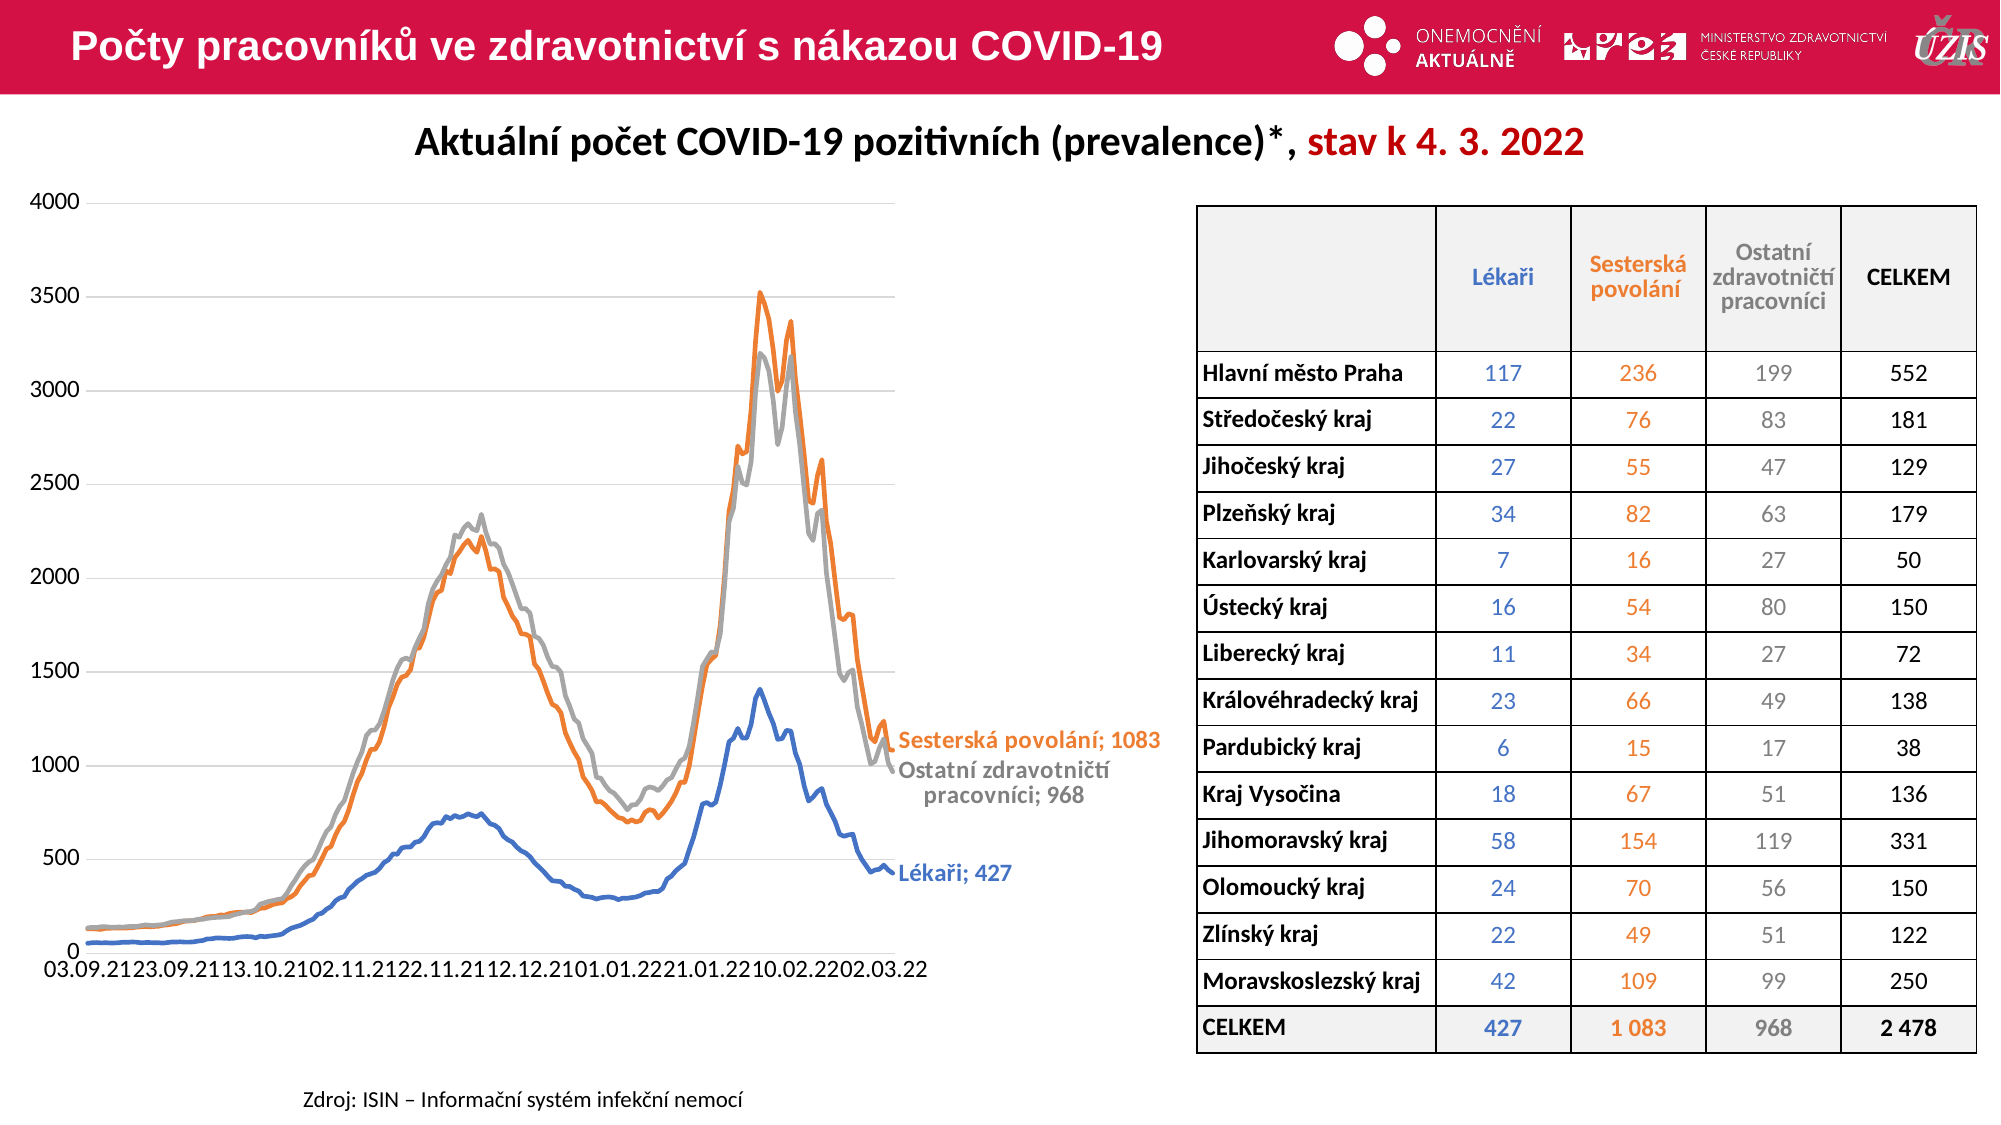

# Počty pracovníků ve zdravotnictví s nákazou COVID-19
Aktuální počet COVID-19 pozitivních (prevalence)*, stav k 4. 3. 2022

### Chart

| Category | Lékaři | Sesterská povolání | Ostatní zdravotničtí pracovníci |
|---|---|---|---|
| 03.09.21 | 53.0 | 130.0 | 135.0 |
| 04.09.21 | 56.0 | 131.0 | 138.0 |
| 05.09.21 | 57.0 | 129.0 | 137.0 |
| 06.09.21 | 55.0 | 127.0 | 141.0 |
| 07.09.21 | 56.0 | 133.0 | 142.0 |
| 08.09.21 | 55.0 | 133.0 | 139.0 |
| 09.09.21 | 55.0 | 135.0 | 138.0 |
| 10.09.21 | 56.0 | 135.0 | 140.0 |
| 11.09.21 | 59.0 | 134.0 | 139.0 |
| 12.09.21 | 58.0 | 135.0 | 142.0 |
| 13.09.21 | 60.0 | 136.0 | 143.0 |
| 14.09.21 | 59.0 | 139.0 | 143.0 |
| 15.09.21 | 56.0 | 141.0 | 147.0 |
| 16.09.21 | 57.0 | 143.0 | 151.0 |
| 17.09.21 | 57.0 | 141.0 | 149.0 |
| 18.09.21 | 56.0 | 143.0 | 148.0 |
| 19.09.21 | 56.0 | 144.0 | 151.0 |
| 20.09.21 | 54.0 | 149.0 | 152.0 |
| 21.09.21 | 57.0 | 151.0 | 159.0 |
| 22.09.21 | 60.0 | 155.0 | 166.0 |
| 23.09.21 | 60.0 | 158.0 | 168.0 |
| 24.09.21 | 61.0 | 165.0 | 171.0 |
| 25.09.21 | 59.0 | 171.0 | 174.0 |
| 26.09.21 | 59.0 | 173.0 | 173.0 |
| 27.09.21 | 61.0 | 174.0 | 176.0 |
| 28.09.21 | 65.0 | 179.0 | 181.0 |
| 29.09.21 | 68.0 | 185.0 | 181.0 |
| 30.09.21 | 76.0 | 194.0 | 186.0 |
| 01.10.21 | 77.0 | 196.0 | 189.0 |
| 02.10.21 | 81.0 | 197.0 | 191.0 |
| 03.10.21 | 81.0 | 204.0 | 192.0 |
| 04.10.21 | 80.0 | 203.0 | 194.0 |
| 05.10.21 | 79.0 | 212.0 | 196.0 |
| 06.10.21 | 80.0 | 216.0 | 205.0 |
| 07.10.21 | 85.0 | 218.0 | 210.0 |
| 08.10.21 | 88.0 | 219.0 | 216.0 |
| 09.10.21 | 89.0 | 219.0 | 221.0 |
| 10.10.21 | 88.0 | 217.0 | 223.0 |
| 11.10.21 | 82.0 | 228.0 | 233.0 |
| 12.10.21 | 91.0 | 240.0 | 262.0 |
| 13.10.21 | 88.0 | 241.0 | 269.0 |
| 14.10.21 | 91.0 | 251.0 | 277.0 |
| 15.10.21 | 94.0 | 261.0 | 281.0 |
| 16.10.21 | 97.0 | 266.0 | 287.0 |
| 17.10.21 | 103.0 | 269.0 | 291.0 |
| 18.10.21 | 120.0 | 291.0 | 318.0 |
| 19.10.21 | 133.0 | 301.0 | 359.0 |
| 20.10.21 | 141.0 | 319.0 | 394.0 |
| 21.10.21 | 148.0 | 358.0 | 433.0 |
| 22.10.21 | 159.0 | 385.0 | 464.0 |
| 23.10.21 | 172.0 | 414.0 | 487.0 |
| 24.10.21 | 182.0 | 418.0 | 500.0 |
| 25.10.21 | 207.0 | 461.0 | 548.0 |
| 26.10.21 | 214.0 | 507.0 | 603.0 |
| 27.10.21 | 235.0 | 556.0 | 650.0 |
| 28.10.21 | 249.0 | 569.0 | 675.0 |
| 29.10.21 | 279.0 | 629.0 | 739.0 |
| 30.10.21 | 295.0 | 675.0 | 784.0 |
| 31.10.21 | 301.0 | 702.0 | 813.0 |
| 01.11.21 | 340.0 | 763.0 | 886.0 |
| 02.11.21 | 361.0 | 844.0 | 960.0 |
| 03.11.21 | 384.0 | 916.0 | 1022.0 |
| 04.11.21 | 398.0 | 960.0 | 1074.0 |
| 05.11.21 | 416.0 | 1031.0 | 1161.0 |
| 06.11.21 | 424.0 | 1087.0 | 1189.0 |
| 07.11.21 | 432.0 | 1088.0 | 1191.0 |
| 08.11.21 | 453.0 | 1129.0 | 1224.0 |
| 09.11.21 | 484.0 | 1207.0 | 1291.0 |
| 10.11.21 | 498.0 | 1309.0 | 1372.0 |
| 11.11.21 | 530.0 | 1366.0 | 1457.0 |
| 12.11.21 | 528.0 | 1435.0 | 1522.0 |
| 13.11.21 | 562.0 | 1473.0 | 1565.0 |
| 14.11.21 | 567.0 | 1481.0 | 1575.0 |
| 15.11.21 | 567.0 | 1513.0 | 1562.0 |
| 16.11.21 | 592.0 | 1625.0 | 1631.0 |
| 17.11.21 | 597.0 | 1628.0 | 1682.0 |
| 18.11.21 | 621.0 | 1686.0 | 1728.0 |
| 19.11.21 | 662.0 | 1783.0 | 1863.0 |
| 20.11.21 | 691.0 | 1880.0 | 1942.0 |
| 21.11.21 | 696.0 | 1925.0 | 1986.0 |
| 22.11.21 | 693.0 | 1936.0 | 2019.0 |
| 23.11.21 | 729.0 | 2040.0 | 2073.0 |
| 24.11.21 | 717.0 | 2025.0 | 2113.0 |
| 25.11.21 | 735.0 | 2111.0 | 2232.0 |
| 26.11.21 | 724.0 | 2141.0 | 2219.0 |
| 27.11.21 | 731.0 | 2178.0 | 2268.0 |
| 28.11.21 | 744.0 | 2203.0 | 2292.0 |
| 29.11.21 | 734.0 | 2164.0 | 2263.0 |
| 30.11.21 | 728.0 | 2139.0 | 2254.0 |
| 01.12.21 | 745.0 | 2224.0 | 2342.0 |
| 02.12.21 | 718.0 | 2148.0 | 2247.0 |
| 03.12.21 | 690.0 | 2048.0 | 2182.0 |
| 04.12.21 | 683.0 | 2051.0 | 2185.0 |
| 05.12.21 | 665.0 | 2036.0 | 2161.0 |
| 06.12.21 | 624.0 | 1900.0 | 2077.0 |
| 07.12.21 | 605.0 | 1852.0 | 2033.0 |
| 08.12.21 | 593.0 | 1799.0 | 1971.0 |
| 09.12.21 | 566.0 | 1767.0 | 1904.0 |
| 10.12.21 | 546.0 | 1704.0 | 1838.0 |
| 11.12.21 | 535.0 | 1702.0 | 1839.0 |
| 12.12.21 | 515.0 | 1689.0 | 1814.0 |
| 13.12.21 | 483.0 | 1543.0 | 1691.0 |
| 14.12.21 | 461.0 | 1514.0 | 1680.0 |
| 15.12.21 | 438.0 | 1452.0 | 1644.0 |
| 16.12.21 | 411.0 | 1386.0 | 1578.0 |
| 17.12.21 | 387.0 | 1328.0 | 1530.0 |
| 18.12.21 | 384.0 | 1315.0 | 1526.0 |
| 19.12.21 | 382.0 | 1282.0 | 1498.0 |
| 20.12.21 | 357.0 | 1175.0 | 1374.0 |
| 21.12.21 | 356.0 | 1122.0 | 1316.0 |
| 22.12.21 | 341.0 | 1073.0 | 1249.0 |
| 23.12.21 | 332.0 | 1033.0 | 1229.0 |
| 24.12.21 | 305.0 | 940.0 | 1144.0 |
| 25.12.21 | 302.0 | 907.0 | 1106.0 |
| 26.12.21 | 298.0 | 869.0 | 1066.0 |
| 27.12.21 | 289.0 | 807.0 | 938.0 |
| 28.12.21 | 296.0 | 809.0 | 934.0 |
| 29.12.21 | 299.0 | 791.0 | 896.0 |
| 30.12.21 | 300.0 | 765.0 | 867.0 |
| 31.12.21 | 296.0 | 744.0 | 854.0 |
| 01.01.22 | 286.0 | 723.0 | 827.0 |
| 02.01.22 | 294.0 | 718.0 | 798.0 |
| 03.01.22 | 293.0 | 698.0 | 765.0 |
| 04.01.22 | 297.0 | 712.0 | 791.0 |
| 05.01.22 | 300.0 | 700.0 | 793.0 |
| 06.01.22 | 308.0 | 708.0 | 822.0 |
| 07.01.22 | 321.0 | 751.0 | 876.0 |
| 08.01.22 | 324.0 | 766.0 | 887.0 |
| 09.01.22 | 330.0 | 760.0 | 882.0 |
| 10.01.22 | 329.0 | 722.0 | 867.0 |
| 11.01.22 | 346.0 | 746.0 | 892.0 |
| 12.01.22 | 396.0 | 777.0 | 925.0 |
| 13.01.22 | 412.0 | 811.0 | 936.0 |
| 14.01.22 | 441.0 | 855.0 | 983.0 |
| 15.01.22 | 460.0 | 913.0 | 1026.0 |
| 16.01.22 | 479.0 | 911.0 | 1041.0 |
| 17.01.22 | 552.0 | 998.0 | 1103.0 |
| 18.01.22 | 619.0 | 1140.0 | 1230.0 |
| 19.01.22 | 707.0 | 1287.0 | 1376.0 |
| 20.01.22 | 796.0 | 1426.0 | 1530.0 |
| 21.01.22 | 804.0 | 1541.0 | 1569.0 |
| 22.01.22 | 788.0 | 1568.0 | 1607.0 |
| 23.01.22 | 805.0 | 1589.0 | 1604.0 |
| 24.01.22 | 896.0 | 1747.0 | 1701.0 |
| 25.01.22 | 1007.0 | 2016.0 | 1965.0 |
| 26.01.22 | 1128.0 | 2358.0 | 2303.0 |
| 27.01.22 | 1147.0 | 2474.0 | 2375.0 |
| 28.01.22 | 1199.0 | 2706.0 | 2598.0 |
| 29.01.22 | 1148.0 | 2664.0 | 2510.0 |
| 30.01.22 | 1148.0 | 2676.0 | 2498.0 |
| 31.01.22 | 1221.0 | 2897.0 | 2622.0 |
| 01.02.22 | 1360.0 | 3265.0 | 2993.0 |
| 02.02.22 | 1409.0 | 3526.0 | 3201.0 |
| 03.02.22 | 1348.0 | 3466.0 | 3176.0 |
| 04.02.22 | 1281.0 | 3383.0 | 3107.0 |
| 05.02.22 | 1226.0 | 3218.0 | 2948.0 |
| 06.02.22 | 1141.0 | 2998.0 | 2712.0 |
| 07.02.22 | 1145.0 | 3054.0 | 2805.0 |
| 08.02.22 | 1189.0 | 3270.0 | 3025.0 |
| 09.02.22 | 1185.0 | 3372.0 | 3183.0 |
| 10.02.22 | 1068.0 | 3067.0 | 2892.0 |
| 11.02.22 | 1007.0 | 2873.0 | 2711.0 |
| 12.02.22 | 892.0 | 2656.0 | 2477.0 |
| 13.02.22 | 812.0 | 2414.0 | 2240.0 |
| 14.02.22 | 833.0 | 2400.0 | 2202.0 |
| 15.02.22 | 863.0 | 2549.0 | 2346.0 |
| 16.02.22 | 879.0 | 2633.0 | 2364.0 |
| 17.02.22 | 796.0 | 2306.0 | 2032.0 |
| 18.02.22 | 750.0 | 2184.0 | 1862.0 |
| 19.02.22 | 703.0 | 1982.0 | 1678.0 |
| 20.02.22 | 635.0 | 1790.0 | 1492.0 |
| 21.02.22 | 624.0 | 1779.0 | 1453.0 |
| 22.02.22 | 631.0 | 1811.0 | 1497.0 |
| 23.02.22 | 635.0 | 1803.0 | 1512.0 |
| 24.02.22 | 547.0 | 1568.0 | 1314.0 |
| 25.02.22 | 501.0 | 1429.0 | 1222.0 |
| 26.02.22 | 467.0 | 1290.0 | 1114.0 |
| 27.02.22 | 432.0 | 1151.0 | 1010.0 |
| 28.02.22 | 444.0 | 1128.0 | 1023.0 |
| 01.03.22 | 448.0 | 1206.0 | 1095.0 |
| 02.03.22 | 470.0 | 1238.0 | 1144.0 |
| 03.03.22 | 444.0 | 1088.0 | 1015.0 |
| 04.03.22 | 427.0 | 1083.0 | 968.0 |
|  | Lékaři | Sesterská povolání | Ostatní zdravotničtí pracovníci | CELKEM |
| --- | --- | --- | --- | --- |
| Hlavní město Praha | 117 | 236 | 199 | 552 |
| Středočeský kraj | 22 | 76 | 83 | 181 |
| Jihočeský kraj | 27 | 55 | 47 | 129 |
| Plzeňský kraj | 34 | 82 | 63 | 179 |
| Karlovarský kraj | 7 | 16 | 27 | 50 |
| Ústecký kraj | 16 | 54 | 80 | 150 |
| Liberecký kraj | 11 | 34 | 27 | 72 |
| Královéhradecký kraj | 23 | 66 | 49 | 138 |
| Pardubický kraj | 6 | 15 | 17 | 38 |
| Kraj Vysočina | 18 | 67 | 51 | 136 |
| Jihomoravský kraj | 58 | 154 | 119 | 331 |
| Olomoucký kraj | 24 | 70 | 56 | 150 |
| Zlínský kraj | 22 | 49 | 51 | 122 |
| Moravskoslezský kraj | 42 | 109 | 99 | 250 |
| CELKEM | 427 | 1 083 | 968 | 2 478 |
Zdroj: ISIN – Informační systém infekční nemocí